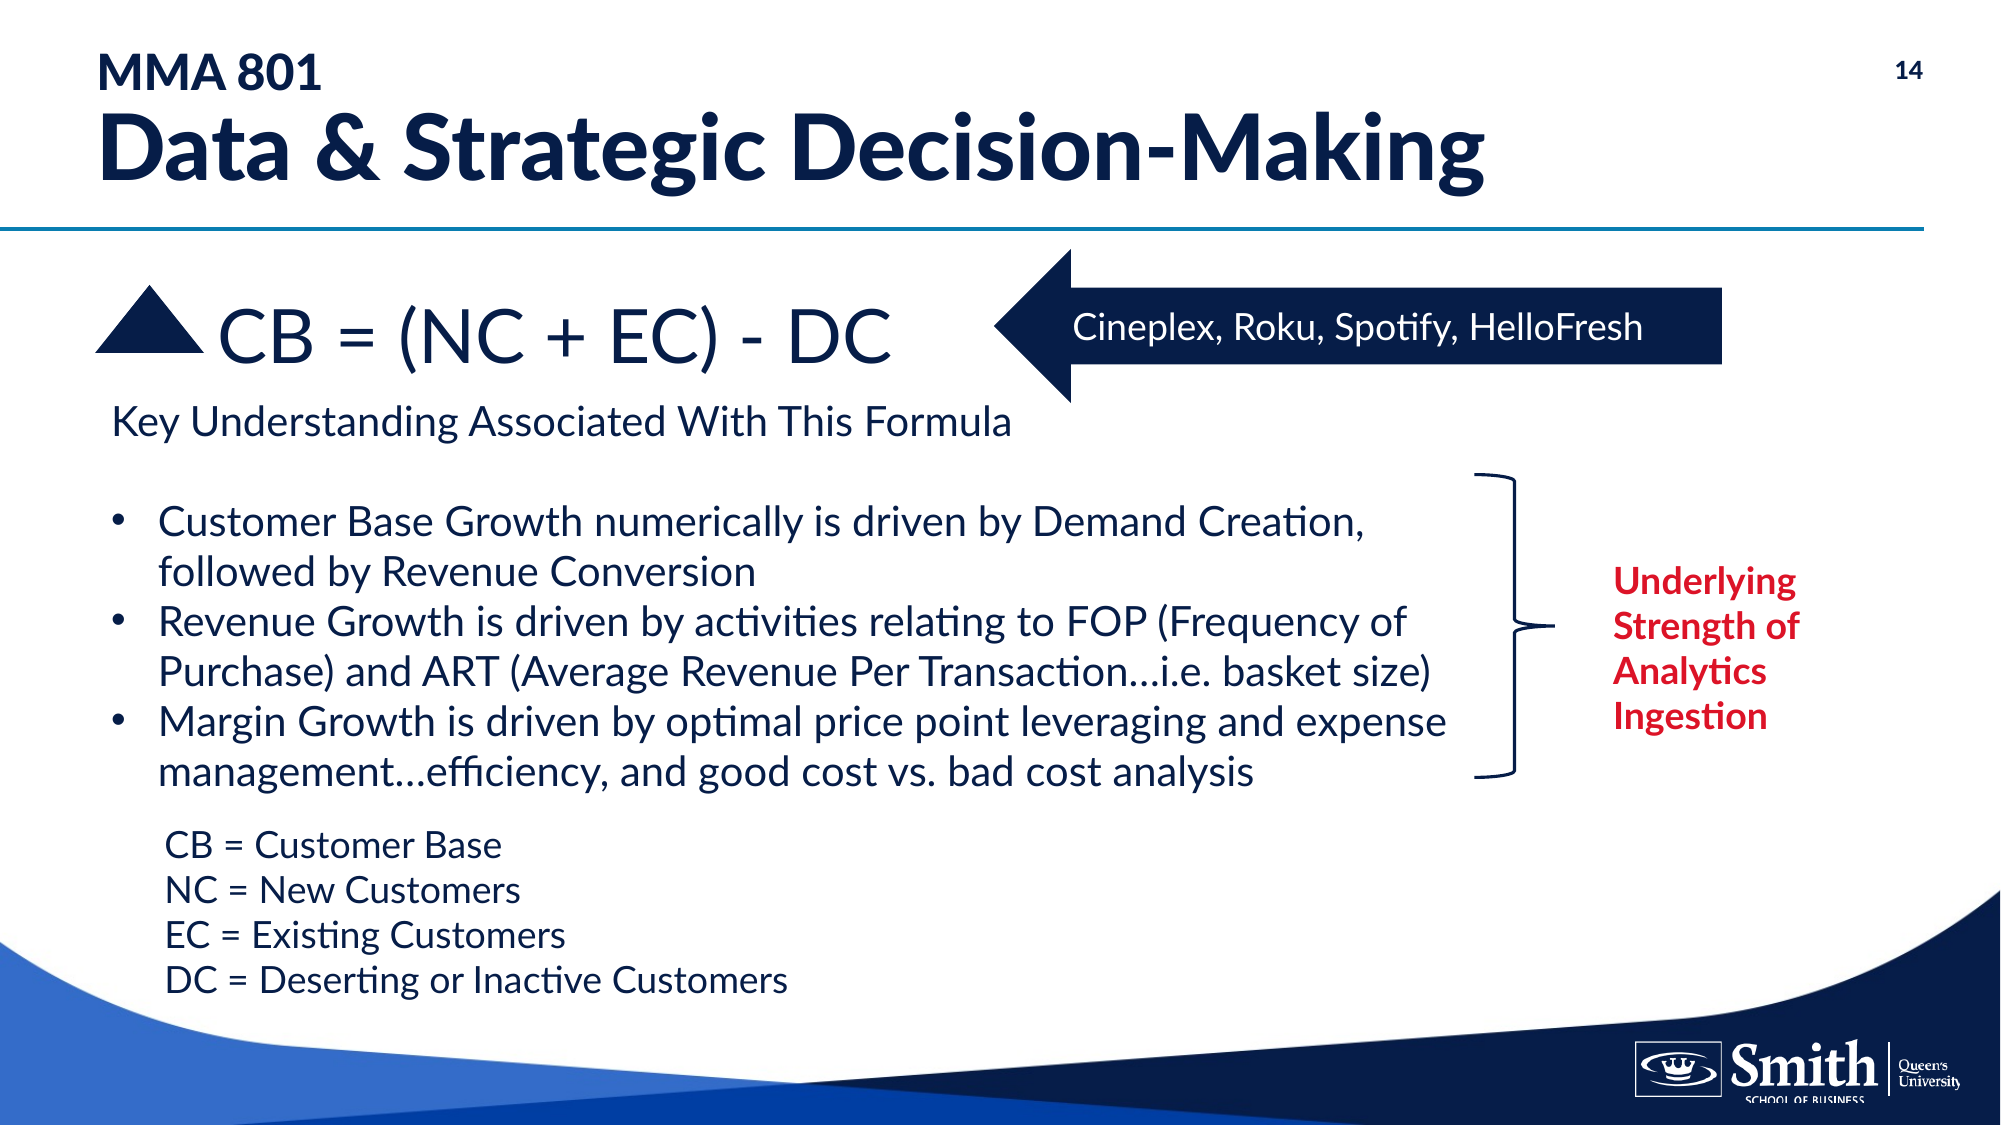

# MMA 801 Data & Strategic Decision-Making

CB = (NC + EC) - DC

Cineplex, Roku, Spotify, HelloFresh
Key Understanding Associated With This Formula

Customer Base Growth numerically is driven by Demand Creation, followed by Revenue Conversion
Revenue Growth is driven by activities relating to FOP (Frequency of Purchase) and ART (Average Revenue Per Transaction…i.e. basket size)
Margin Growth is driven by optimal price point leveraging and expense management…efficiency, and good cost vs. bad cost analysis

Underlying Strength of Analytics Ingestion
CB = Customer Base
NC = New Customers
EC = Existing Customers
DC = Deserting or Inactive Customers